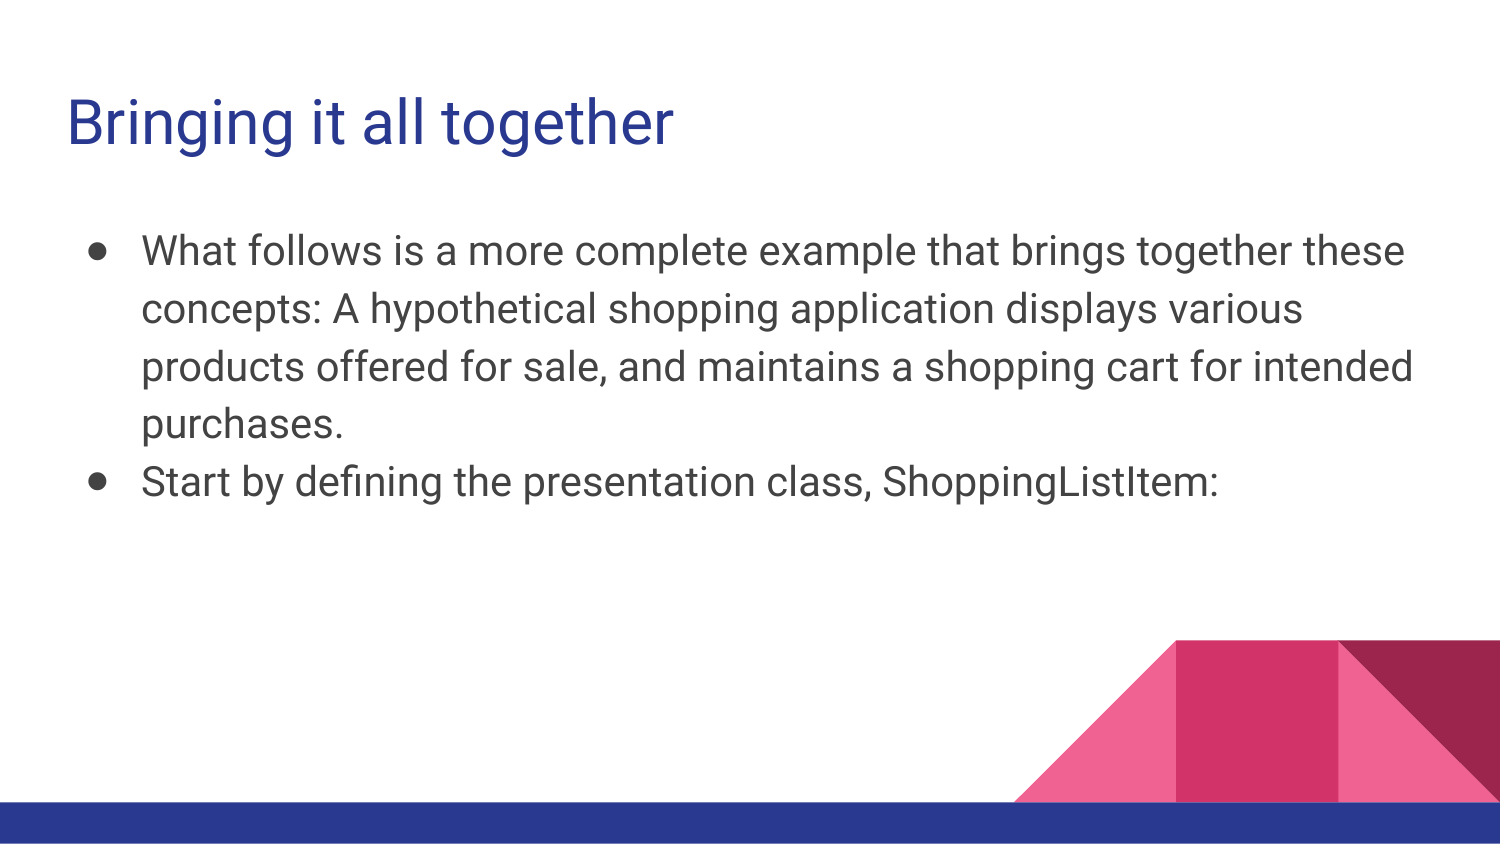

# Bringing it all together
What follows is a more complete example that brings together these concepts: A hypothetical shopping application displays various products offered for sale, and maintains a shopping cart for intended purchases.
Start by defining the presentation class, ShoppingListItem: